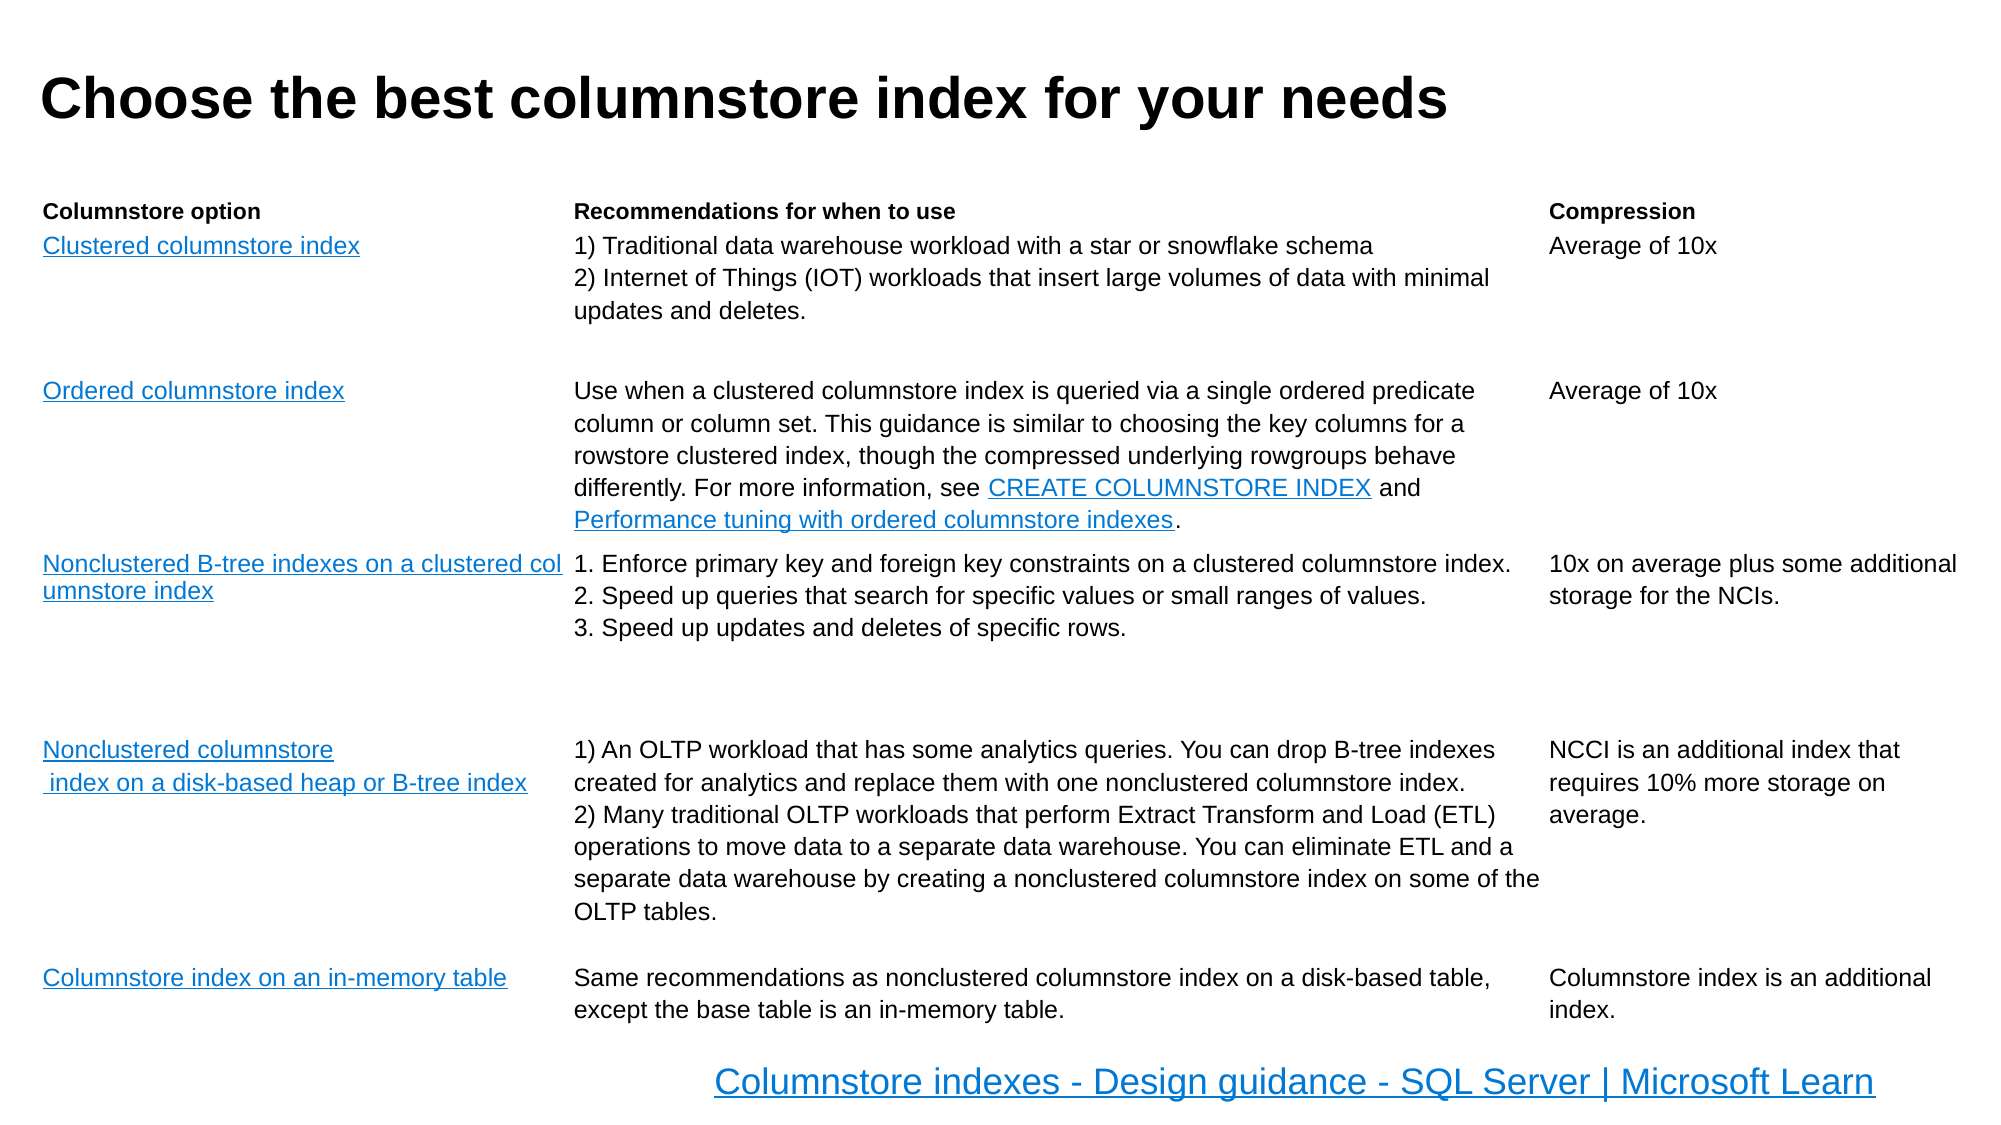

Choose the best columnstore index for your needs
| Columnstore option | Recommendations for when to use | Compression |
| --- | --- | --- |
| Clustered columnstore index | 1) Traditional data warehouse workload with a star or snowflake schema 2) Internet of Things (IOT) workloads that insert large volumes of data with minimal updates and deletes. | Average of 10x |
| Ordered columnstore index | Use when a clustered columnstore index is queried via a single ordered predicate column or column set. This guidance is similar to choosing the key columns for a rowstore clustered index, though the compressed underlying rowgroups behave differently. For more information, see CREATE COLUMNSTORE INDEX and Performance tuning with ordered columnstore indexes. | Average of 10x |
| Nonclustered B-tree indexes on a clustered columnstore index | 1. Enforce primary key and foreign key constraints on a clustered columnstore index. 2. Speed up queries that search for specific values or small ranges of values. 3. Speed up updates and deletes of specific rows. | 10x on average plus some additional storage for the NCIs. |
| Nonclustered columnstore index on a disk-based heap or B-tree index | 1) An OLTP workload that has some analytics queries. You can drop B-tree indexes created for analytics and replace them with one nonclustered columnstore index. 2) Many traditional OLTP workloads that perform Extract Transform and Load (ETL) operations to move data to a separate data warehouse. You can eliminate ETL and a separate data warehouse by creating a nonclustered columnstore index on some of the OLTP tables. | NCCI is an additional index that requires 10% more storage on average. |
| Columnstore index on an in-memory table | Same recommendations as nonclustered columnstore index on a disk-based table, except the base table is an in-memory table. | Columnstore index is an additional index. |
Columnstore indexes - Design guidance - SQL Server | Microsoft Learn